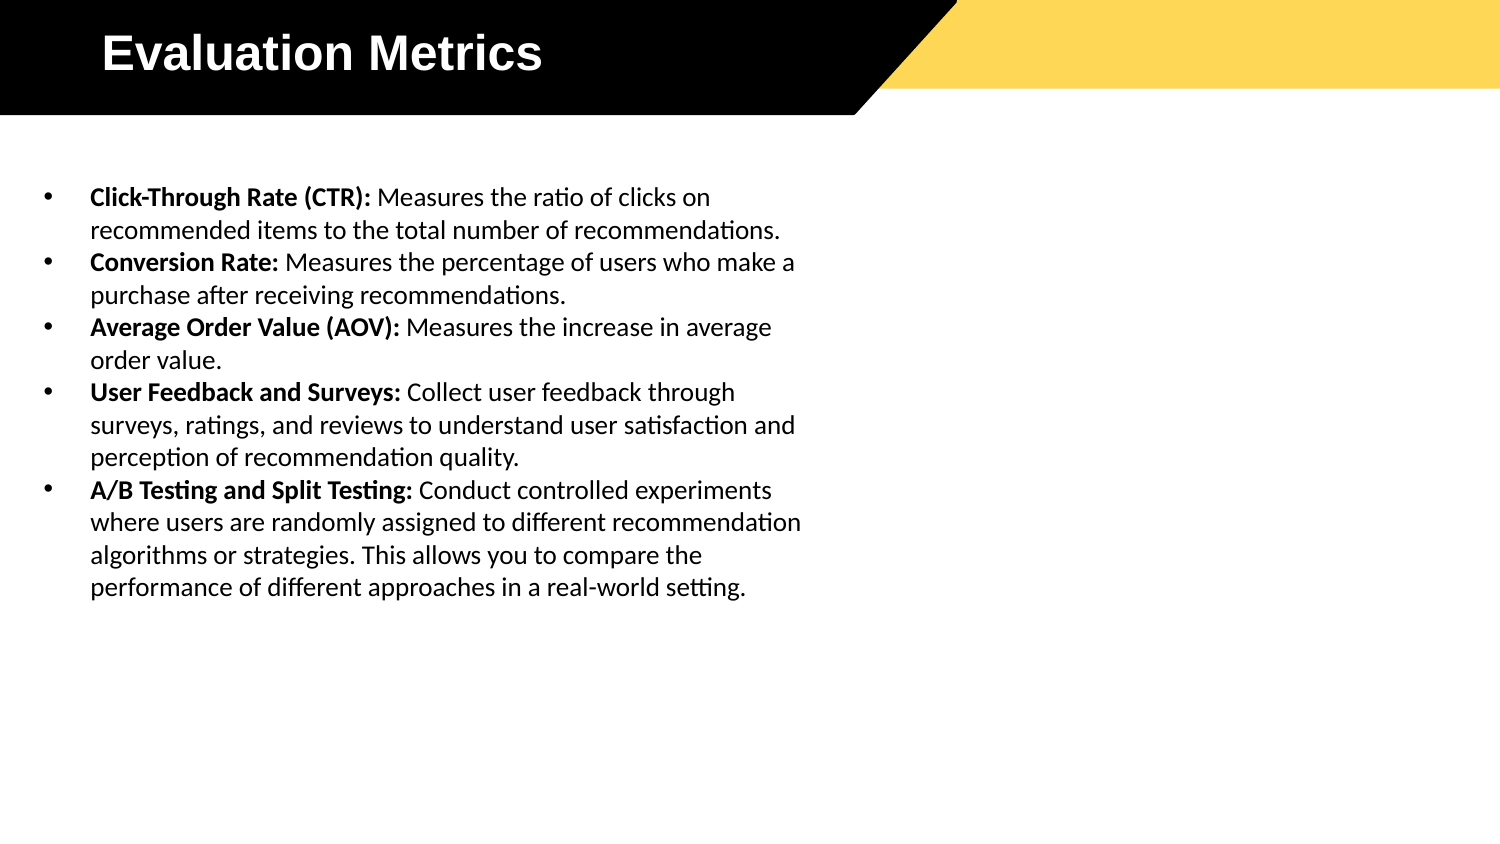

Evaluation Metrics
Click-Through Rate (CTR): Measures the ratio of clicks on recommended items to the total number of recommendations.
Conversion Rate: Measures the percentage of users who make a purchase after receiving recommendations.
Average Order Value (AOV): Measures the increase in average order value.
User Feedback and Surveys: Collect user feedback through surveys, ratings, and reviews to understand user satisfaction and perception of recommendation quality.
A/B Testing and Split Testing: Conduct controlled experiments where users are randomly assigned to different recommendation algorithms or strategies. This allows you to compare the performance of different approaches in a real-world setting.